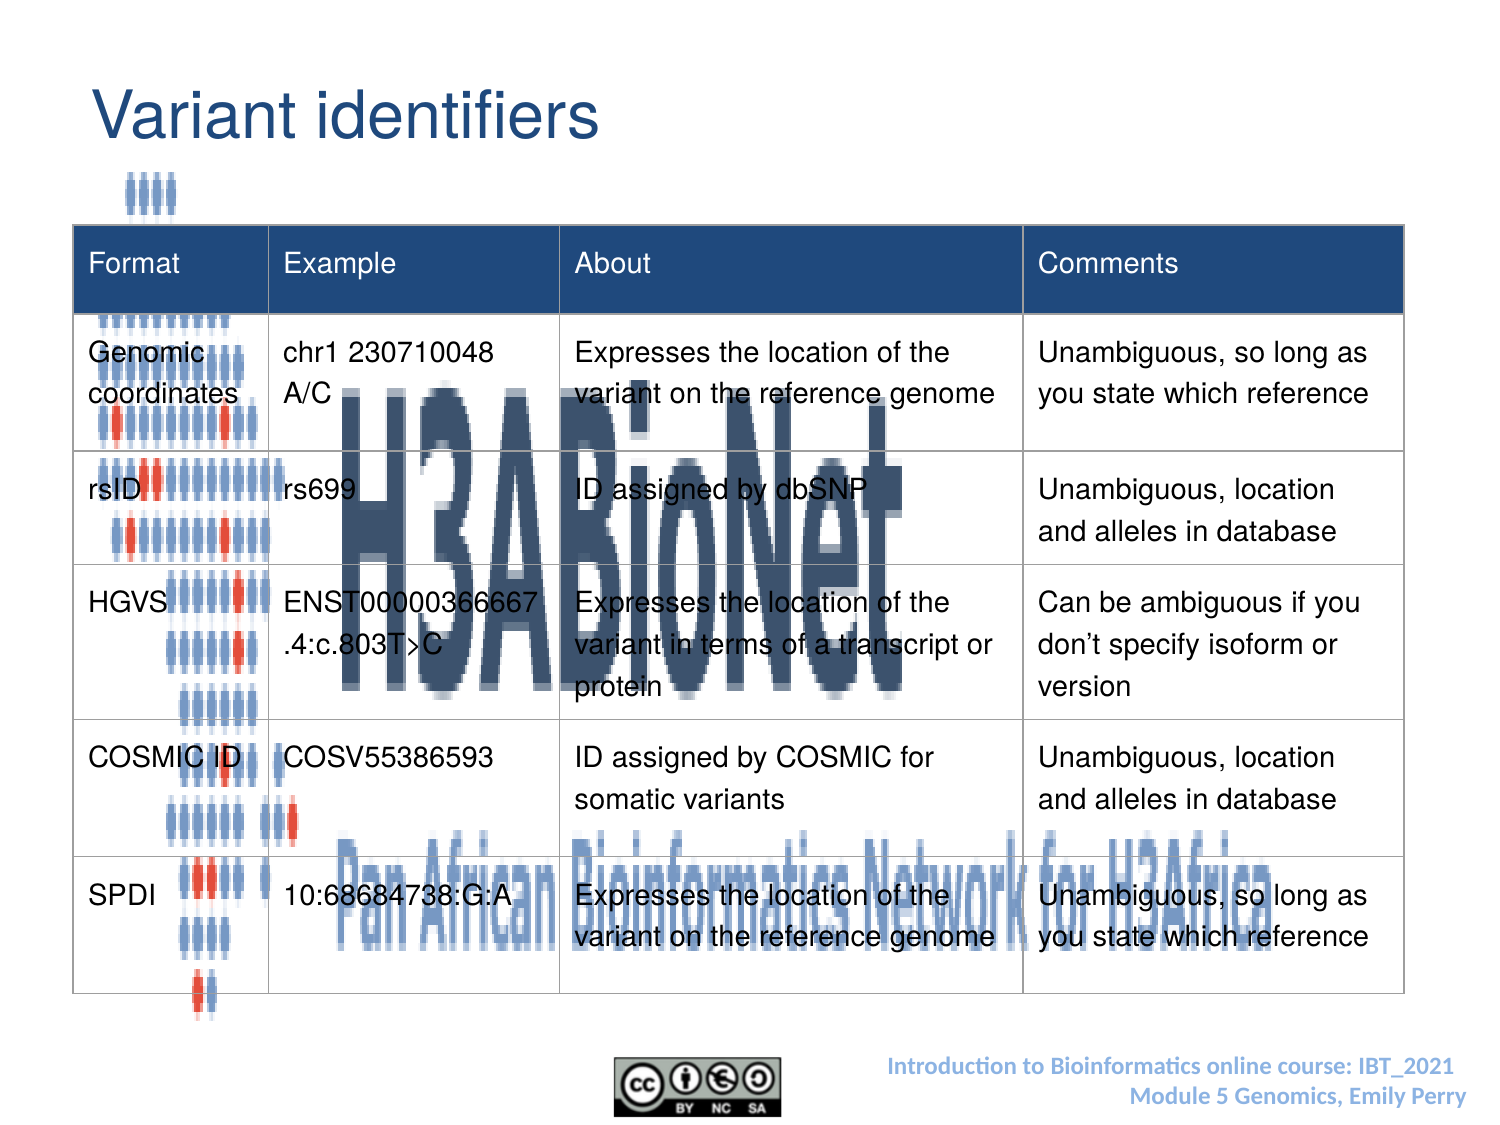

# Variant identifiers
| Format | Example | About | Comments |
| --- | --- | --- | --- |
| Genomic coordinates | chr1 230710048 A/C | Expresses the location of the variant on the reference genome | Unambiguous, so long as you state which reference |
| rsID | rs699 | ID assigned by dbSNP | Unambiguous, location and alleles in database |
| HGVS | ENST00000366667.4:c.803T>C | Expresses the location of the variant in terms of a transcript or protein | Can be ambiguous if you don’t specify isoform or version |
| COSMIC ID | COSV55386593 | ID assigned by COSMIC for somatic variants | Unambiguous, location and alleles in database |
| SPDI | 10:68684738:G:A | Expresses the location of the variant on the reference genome | Unambiguous, so long as you state which reference |